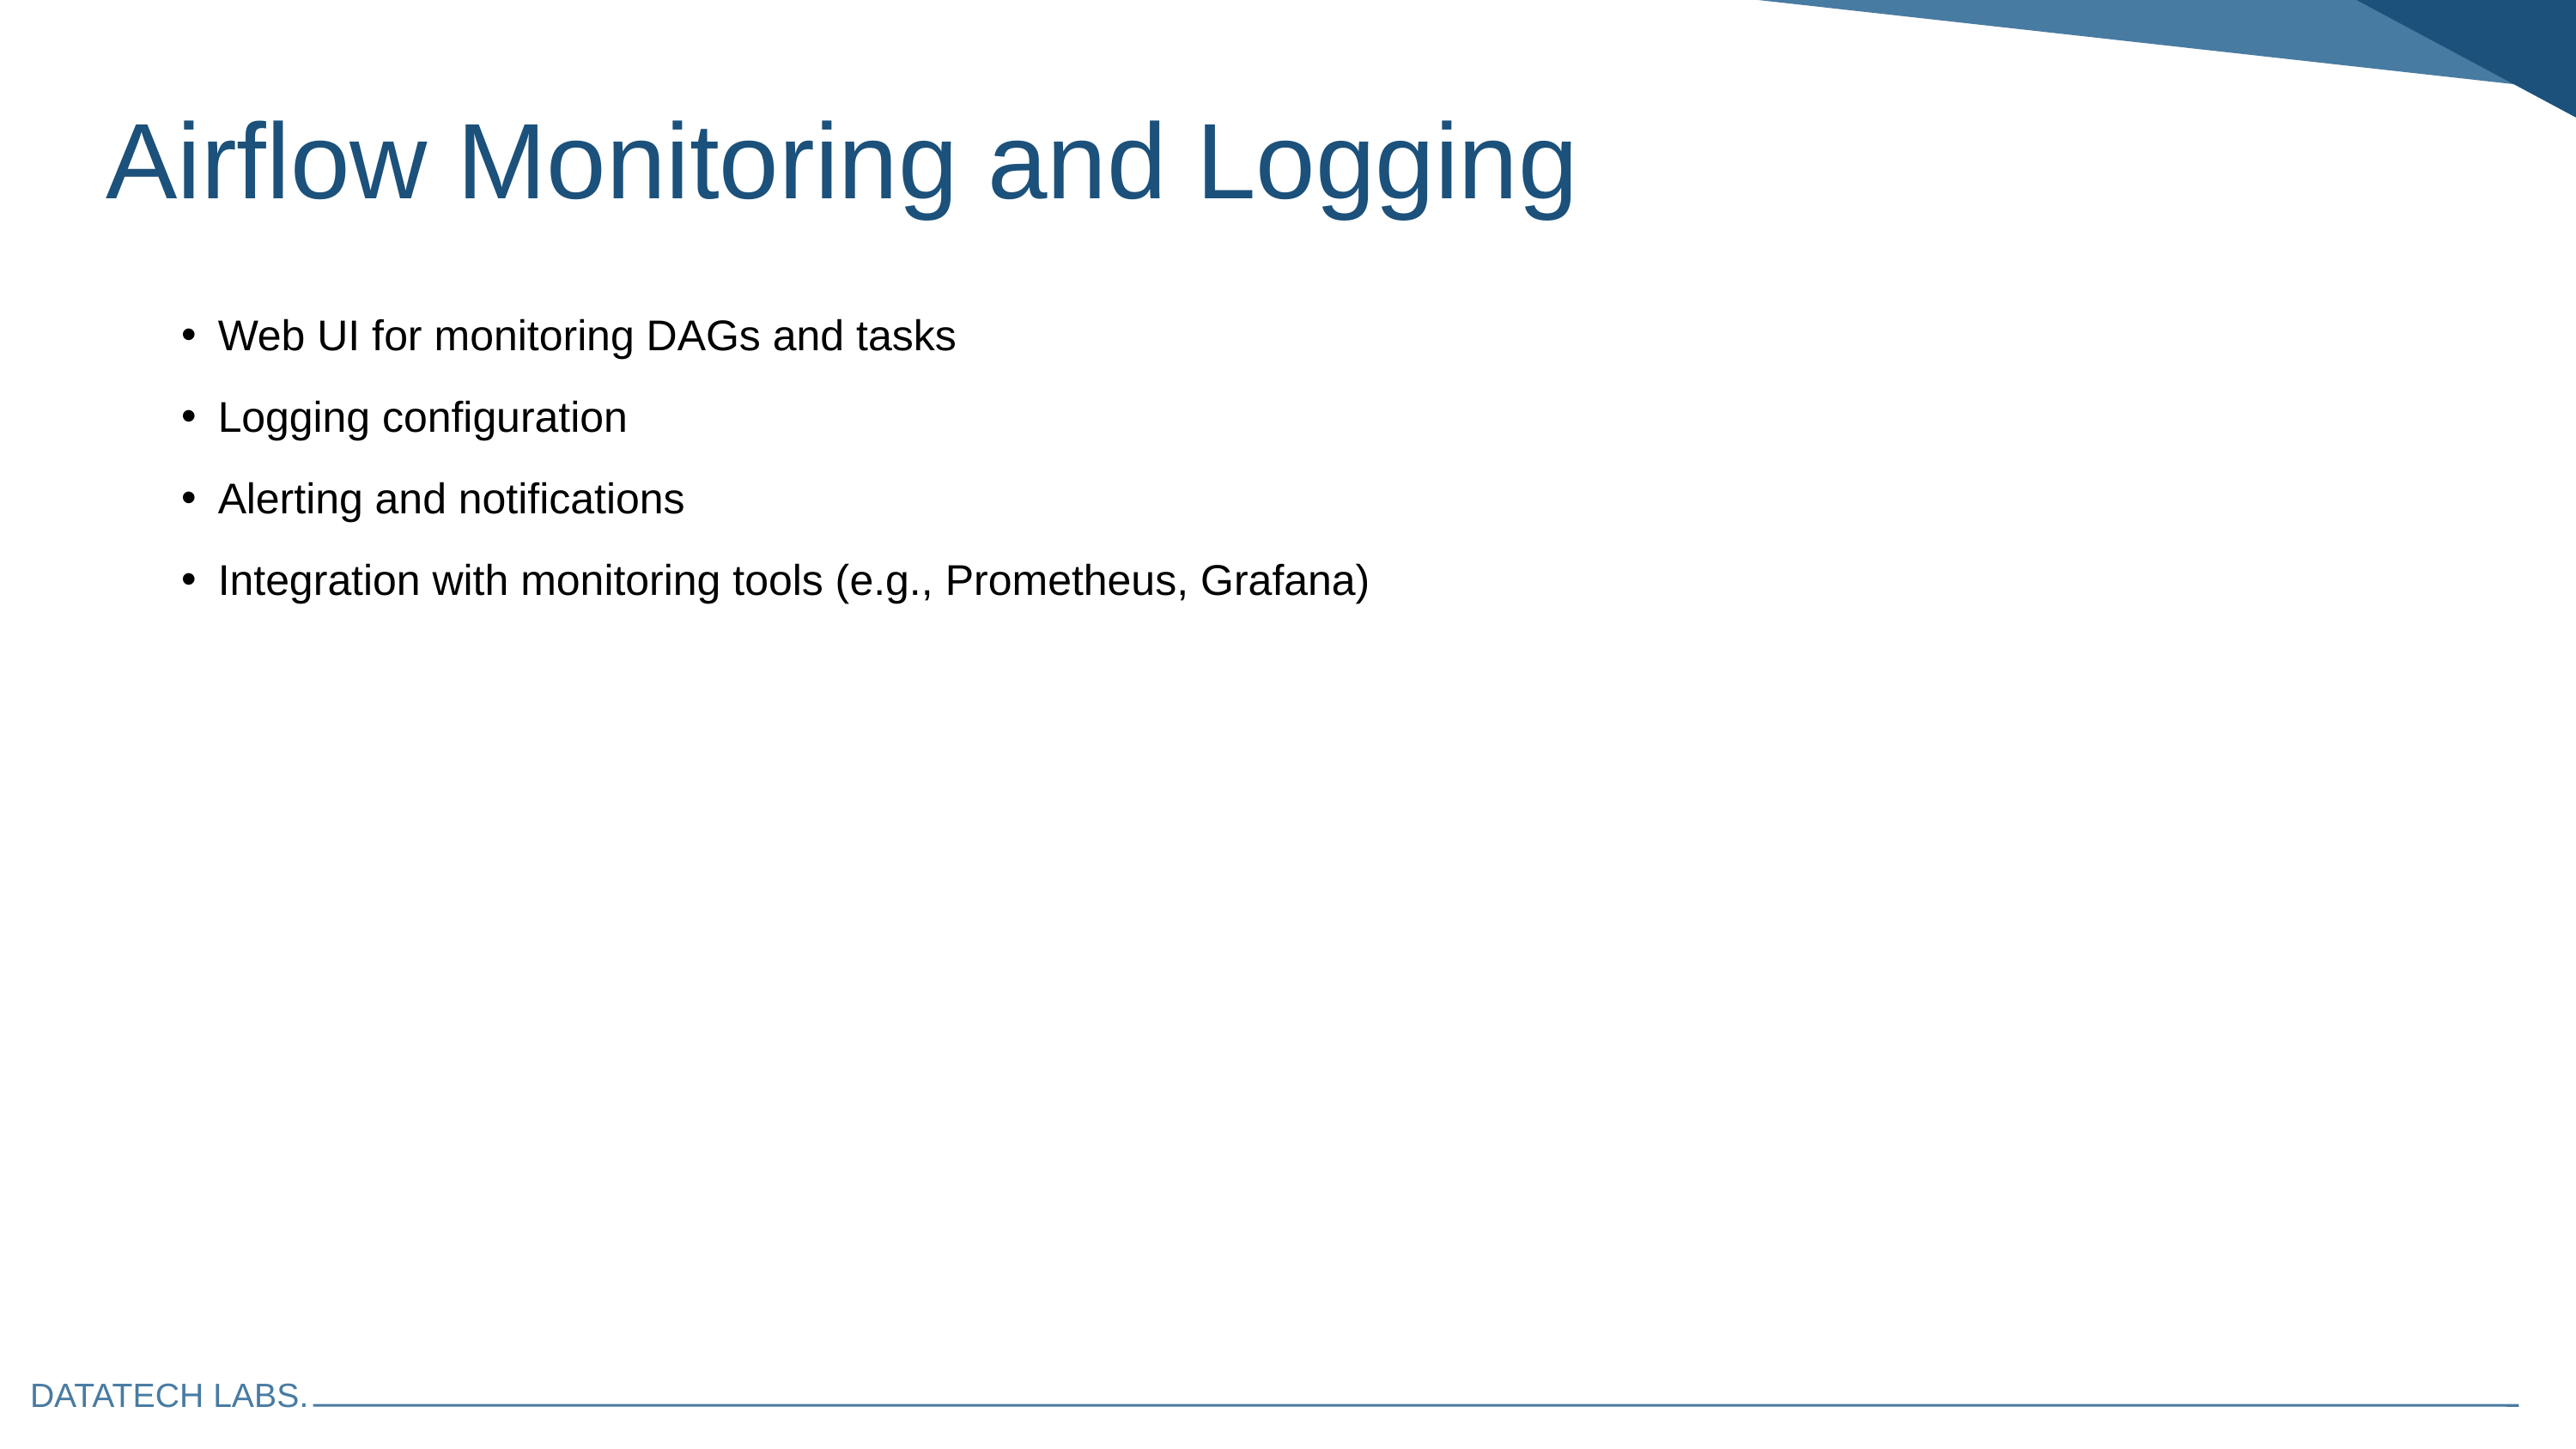

Airflow Monitoring and Logging
Web UI for monitoring DAGs and tasks
Logging configuration
Alerting and notifications
Integration with monitoring tools (e.g., Prometheus, Grafana)
DATATECH LABS.